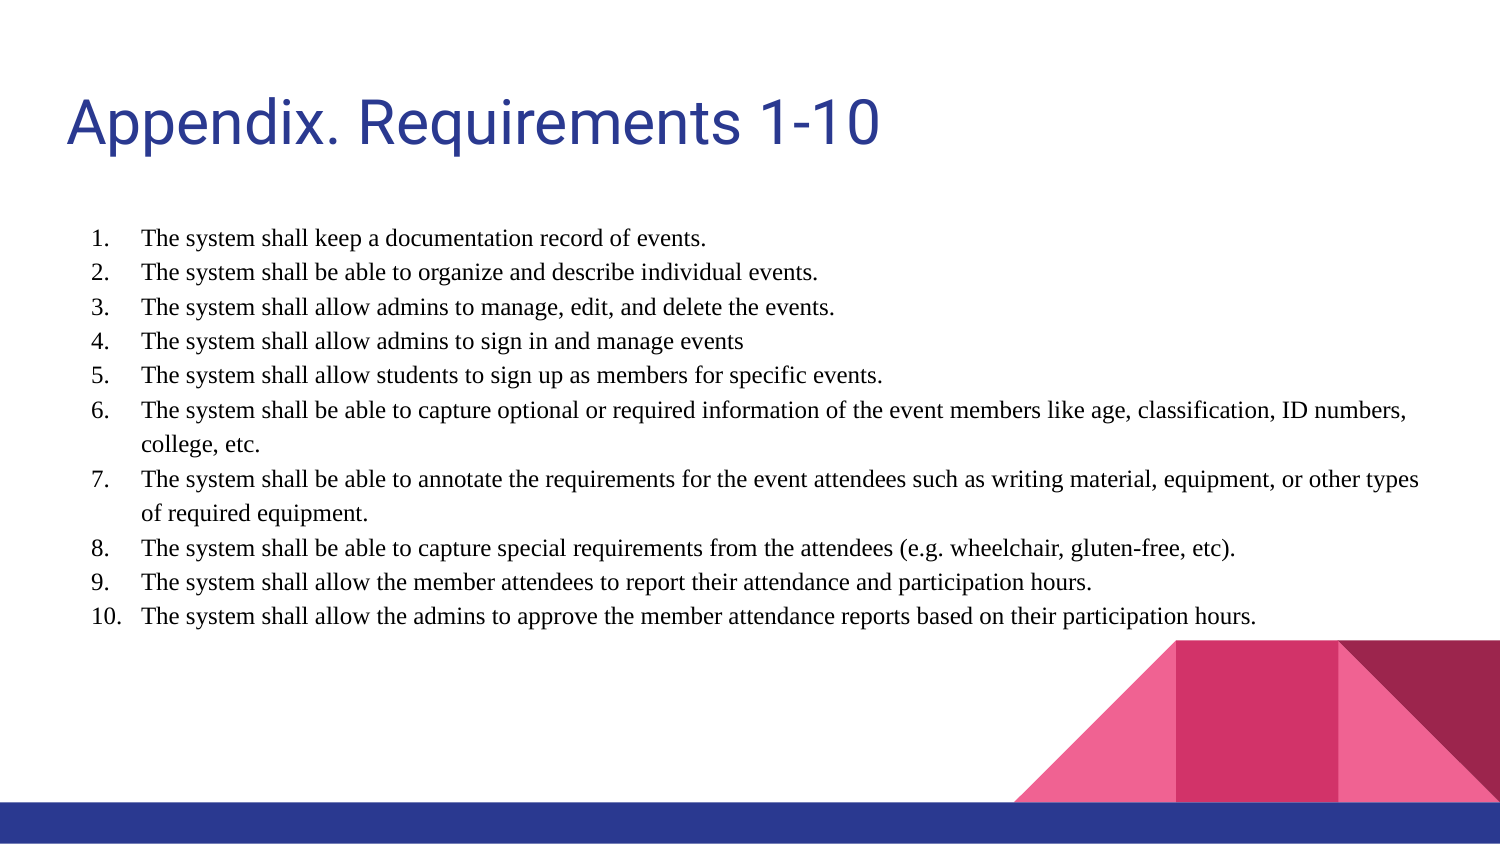

# Appendix. Requirements 1-10
The system shall keep a documentation record of events.
The system shall be able to organize and describe individual events.
The system shall allow admins to manage, edit, and delete the events.
The system shall allow admins to sign in and manage events
The system shall allow students to sign up as members for specific events.
The system shall be able to capture optional or required information of the event members like age, classification, ID numbers, college, etc.
The system shall be able to annotate the requirements for the event attendees such as writing material, equipment, or other types of required equipment.
The system shall be able to capture special requirements from the attendees (e.g. wheelchair, gluten-free, etc).
The system shall allow the member attendees to report their attendance and participation hours.
The system shall allow the admins to approve the member attendance reports based on their participation hours.